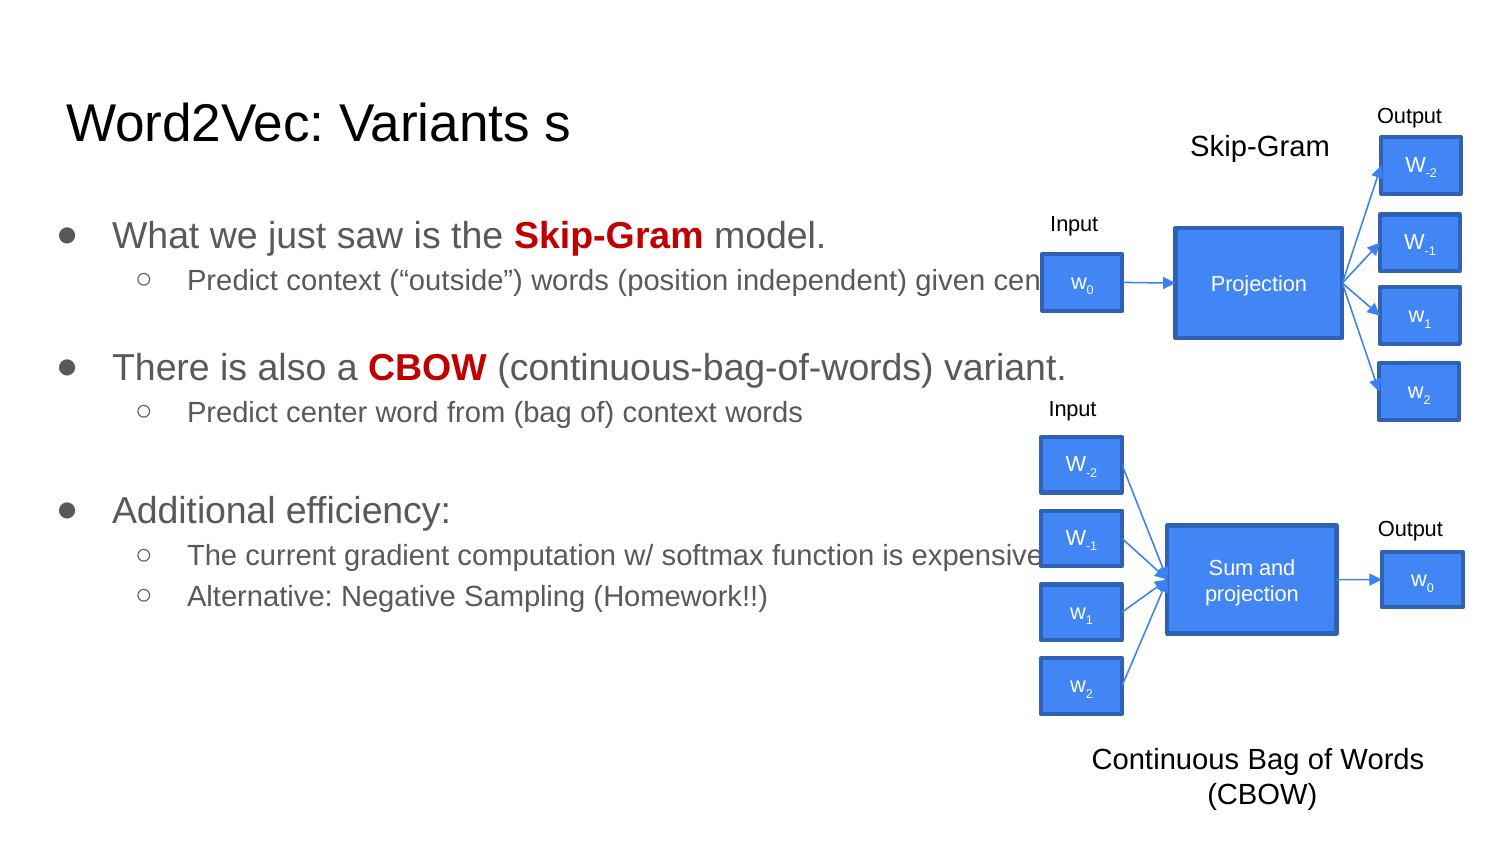

# Word2Vec: Variants s
Output
W-2
Input
W-1
Projection
w0
w1
w2
Skip-Gram
What we just saw is the Skip-Gram model.
Predict context (“outside”) words (position independent) given center
There is also a CBOW (continuous-bag-of-words) variant.
Predict center word from (bag of) context words

Additional efficiency:
The current gradient computation w/ softmax function is expensive.
Alternative: Negative Sampling (Homework!!)
Input
W-2
Output
W-1
Sum and projection
w0
w1
w2
Continuous Bag of Words
(CBOW)